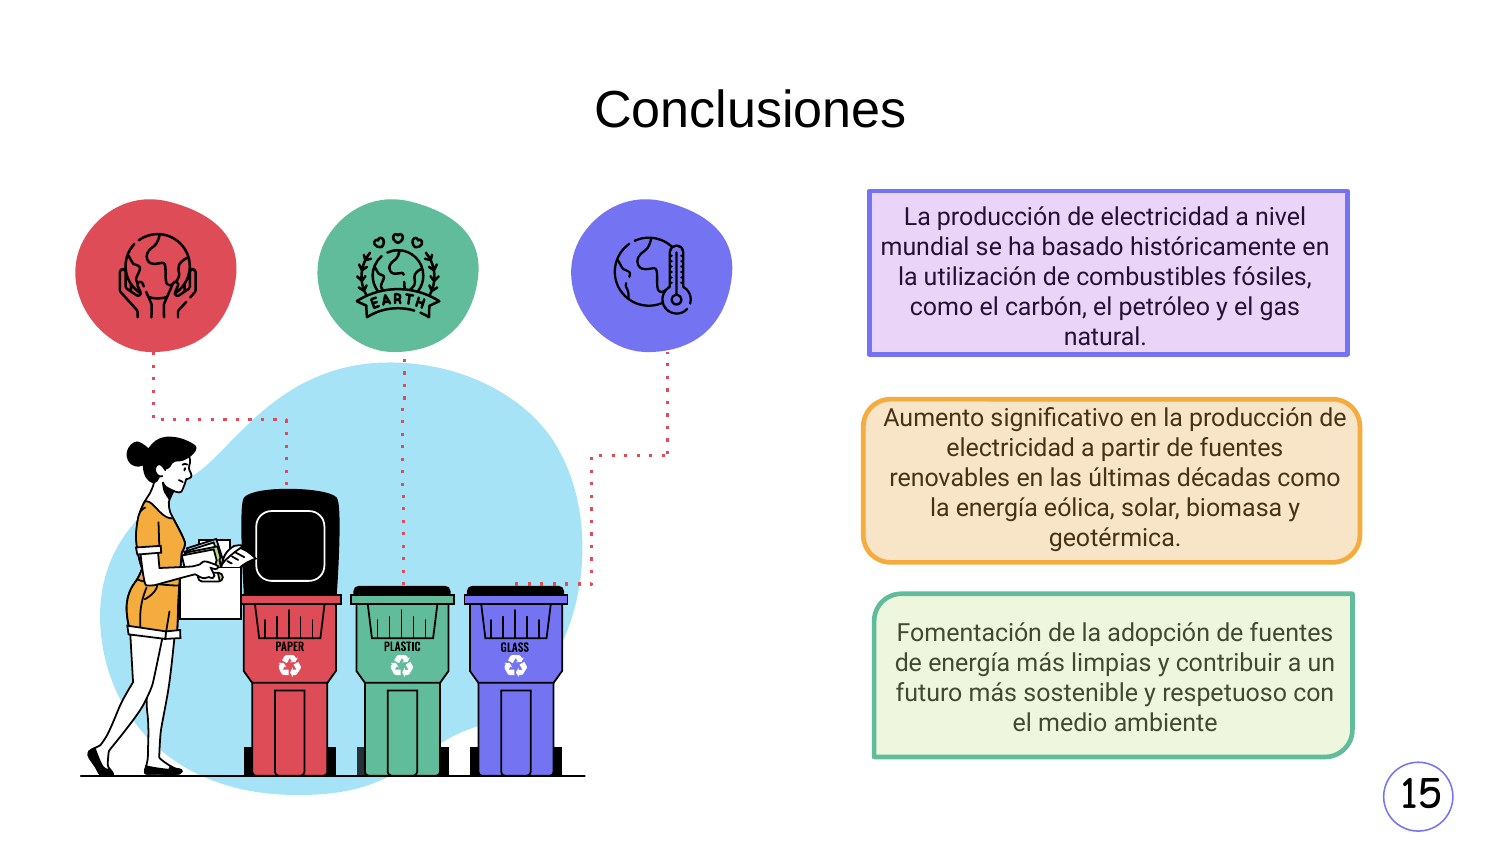

# Conclusiones

La producción de electricidad a nivel mundial se ha basado históricamente en la utilización de combustibles fósiles, como el carbón, el petróleo y el gas natural.

Aumento significativo en la producción de electricidad a partir de fuentes renovables en las últimas décadas como la energía eólica, solar, biomasa y geotérmica.

Fomentación de la adopción de fuentes de energía más limpias y contribuir a un futuro más sostenible y respetuoso con el medio ambiente
15